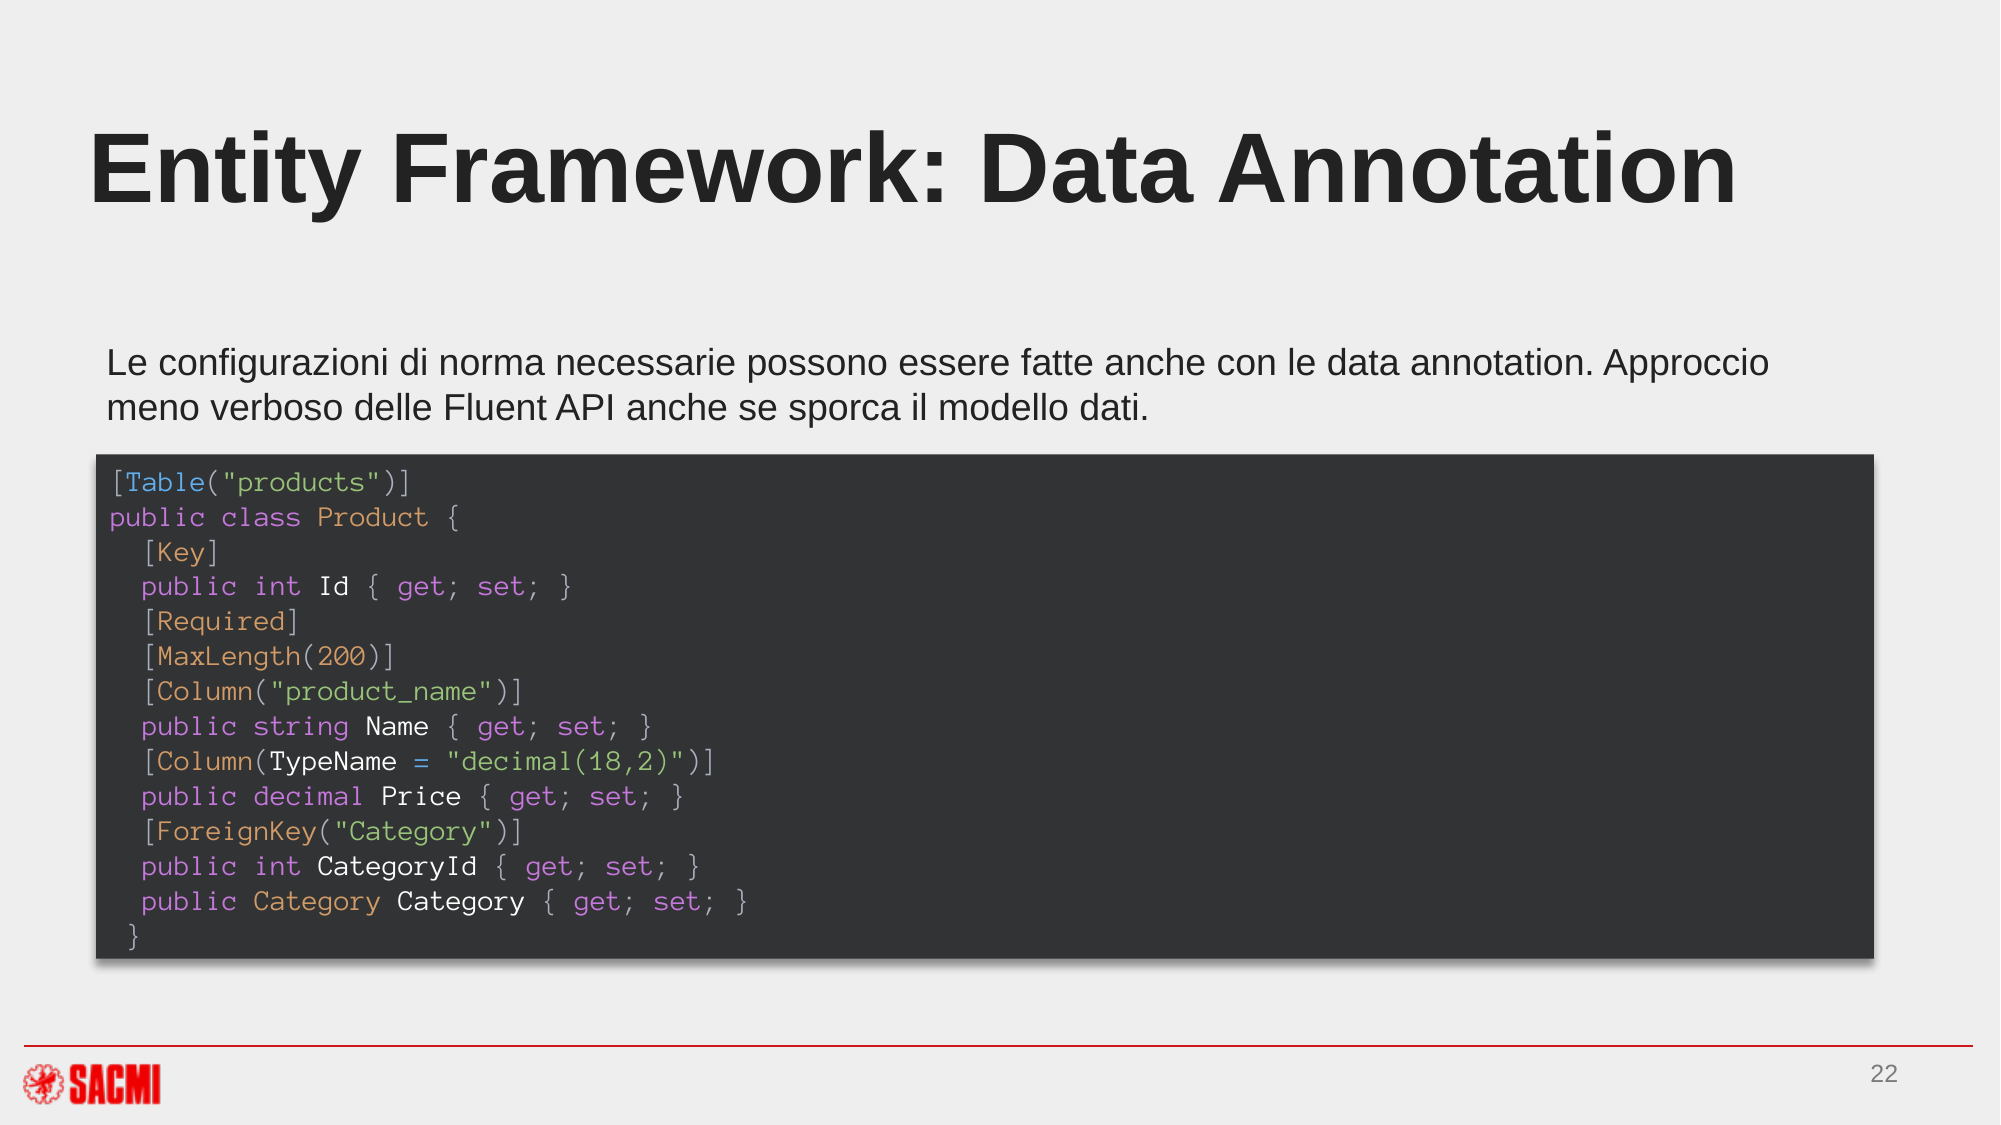

# Entity Framework: Data Annotation

Le configurazioni di norma necessarie possono essere fatte anche con le data annotation. Approccio meno verboso delle Fluent API anche se sporca il modello dati.
[Table("products")]
public class Product {
  [Key]
  public int Id { get; set; }
  [Required]
  [MaxLength(200)]
  [Column("product_name")]
  public string Name { get; set; }
  [Column(TypeName = "decimal(18,2)")]
  public decimal Price { get; set; }
  [ForeignKey("Category")]
  public int CategoryId { get; set; }
  public Category Category { get; set; }
 }

22